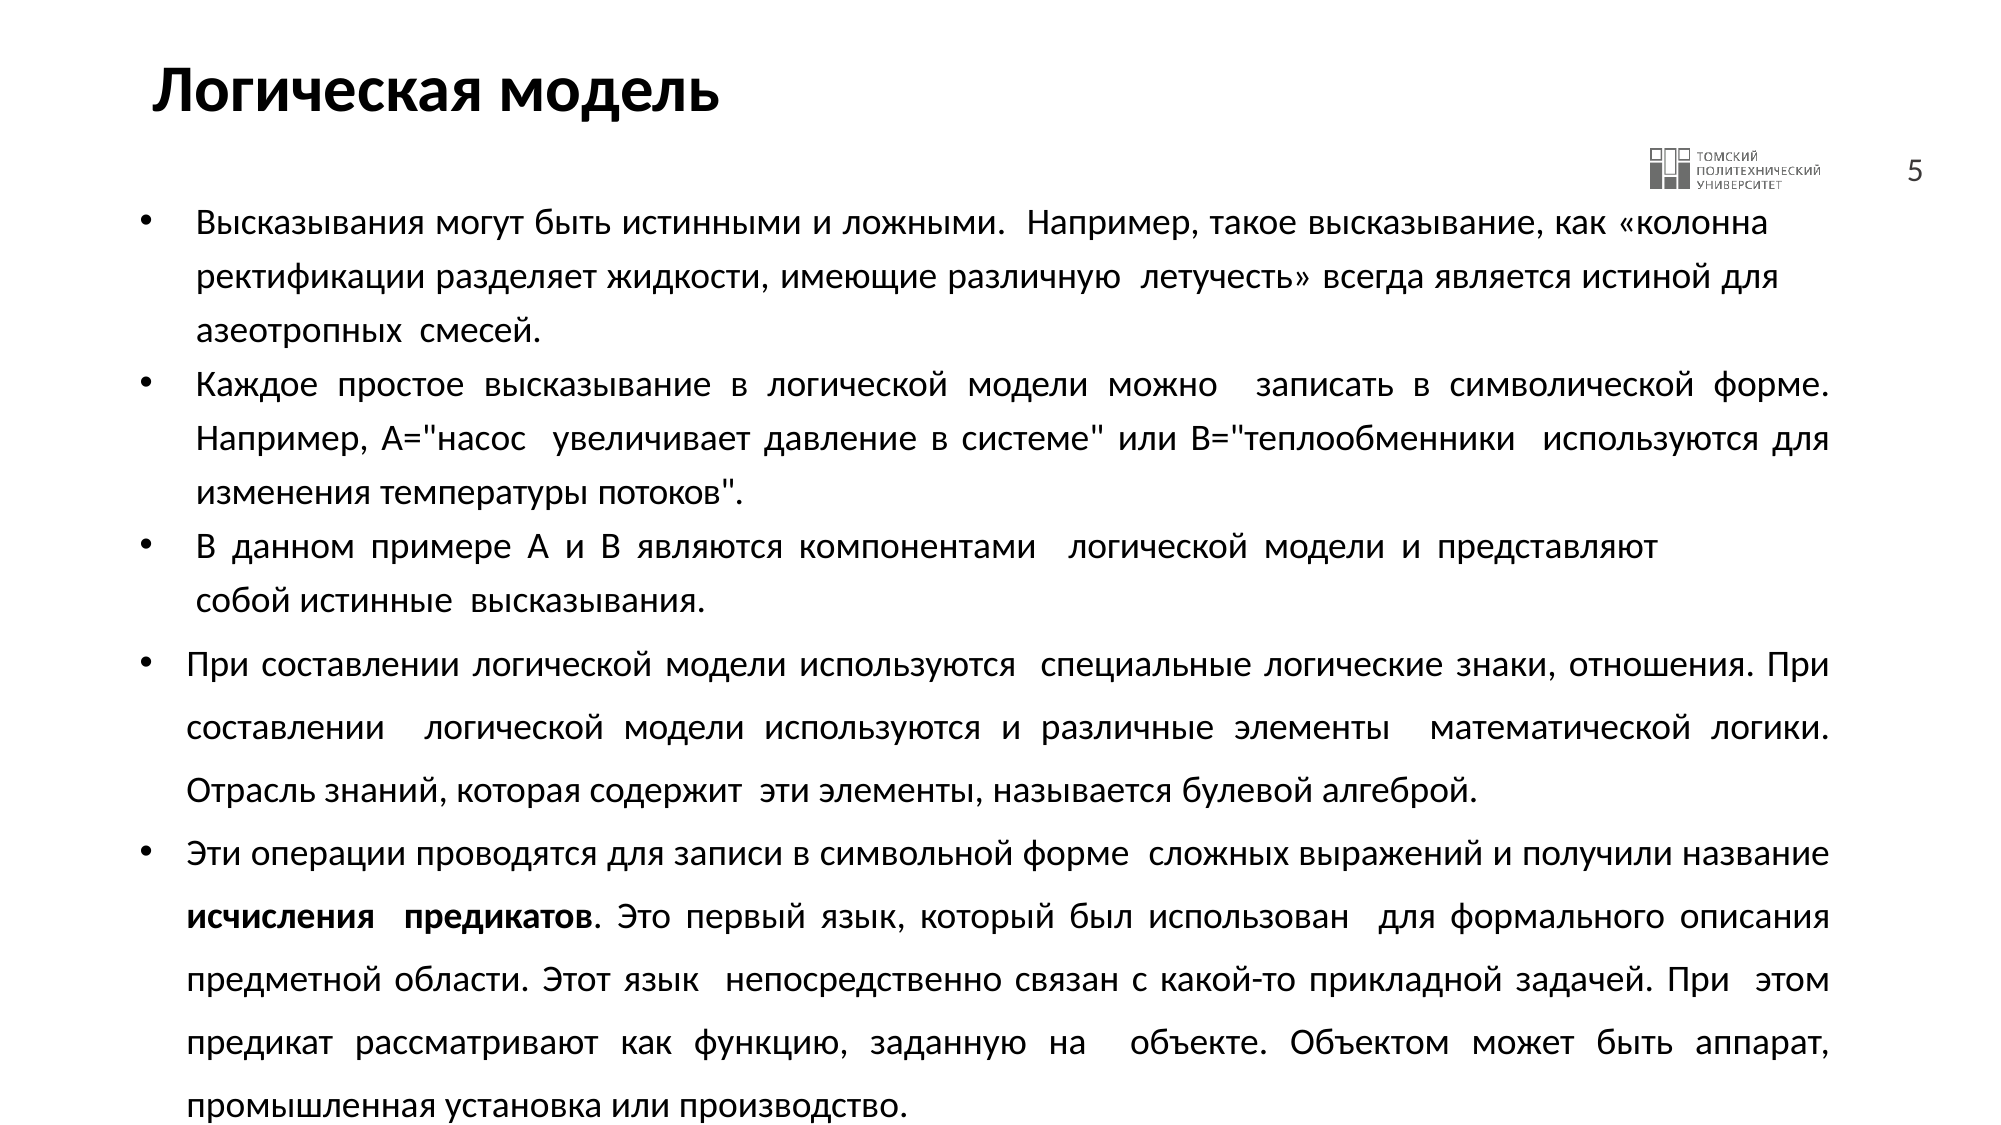

# Логическая модель
Высказывания могут быть истинными и ложными.  Например, такое высказывание, как «колонна  ректификации разделяет жидкости, имеющие различную  летучесть» всегда является истиной для азеотропных  смесей.
Каждое простое высказывание в логической модели можно  записать в символической форме. Например, А="насос  увеличивает давление в системе" или В="теплообменники  используются для изменения температуры потоков".
В данном примере А и В являются компонентами  логической модели и представляют собой истинные  высказывания.
При составлении логической модели используются  специальные логические знаки, отношения. При составлении  логической модели используются и различные элементы  математической логики. Отрасль знаний, которая содержит  эти элементы, называется булевой алгеброй.
Эти операции проводятся для записи в символьной форме  сложных выражений и получили название исчисления  предикатов. Это первый язык, который был использован  для формального описания предметной области. Этот язык  непосредственно связан с какой-то прикладной задачей. При  этом предикат рассматривают как функцию, заданную на  объекте. Объектом может быть аппарат, промышленная установка или производство.